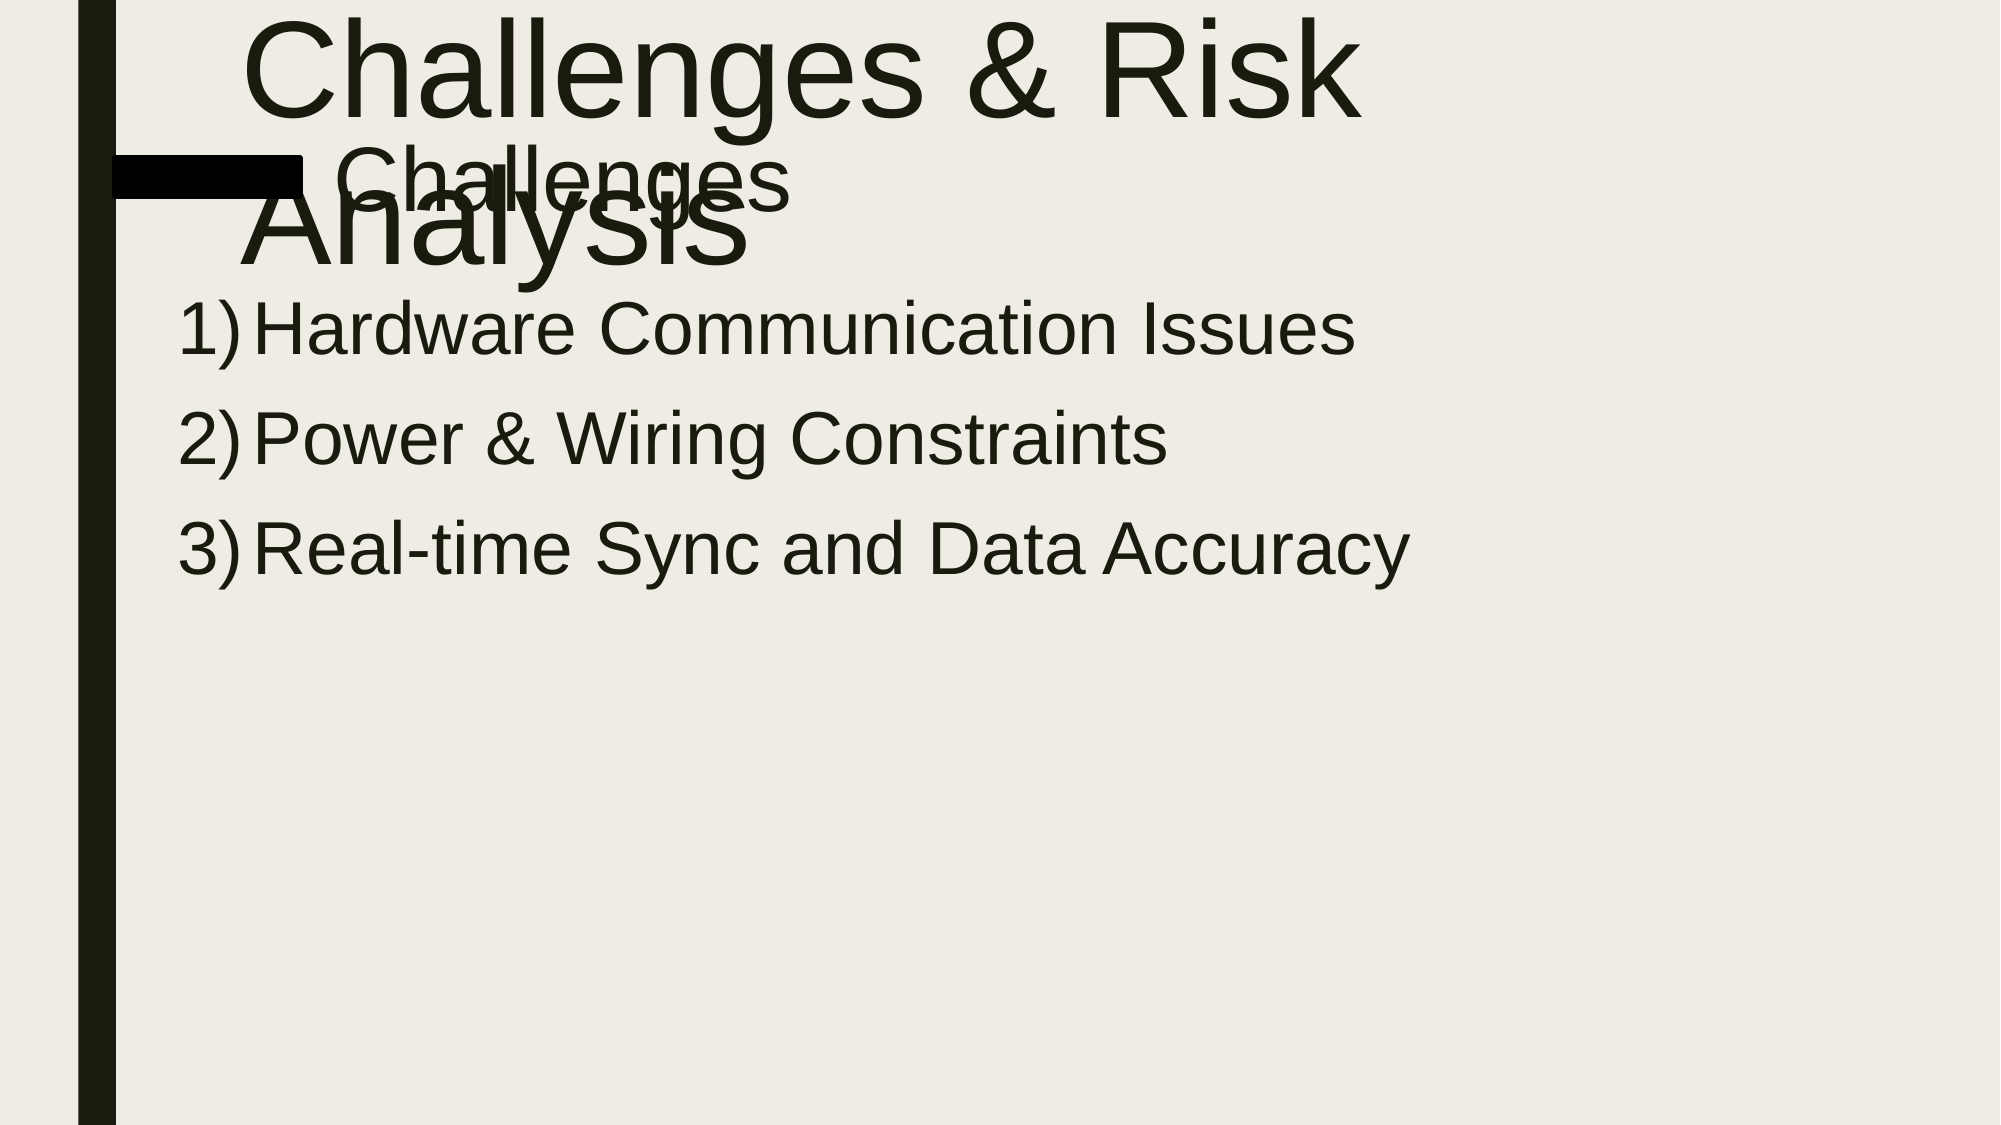

# Challenges & Risk Analysis
Challenges

Hardware Communication Issues
Power & Wiring Constraints
Real-time Sync and Data Accuracy